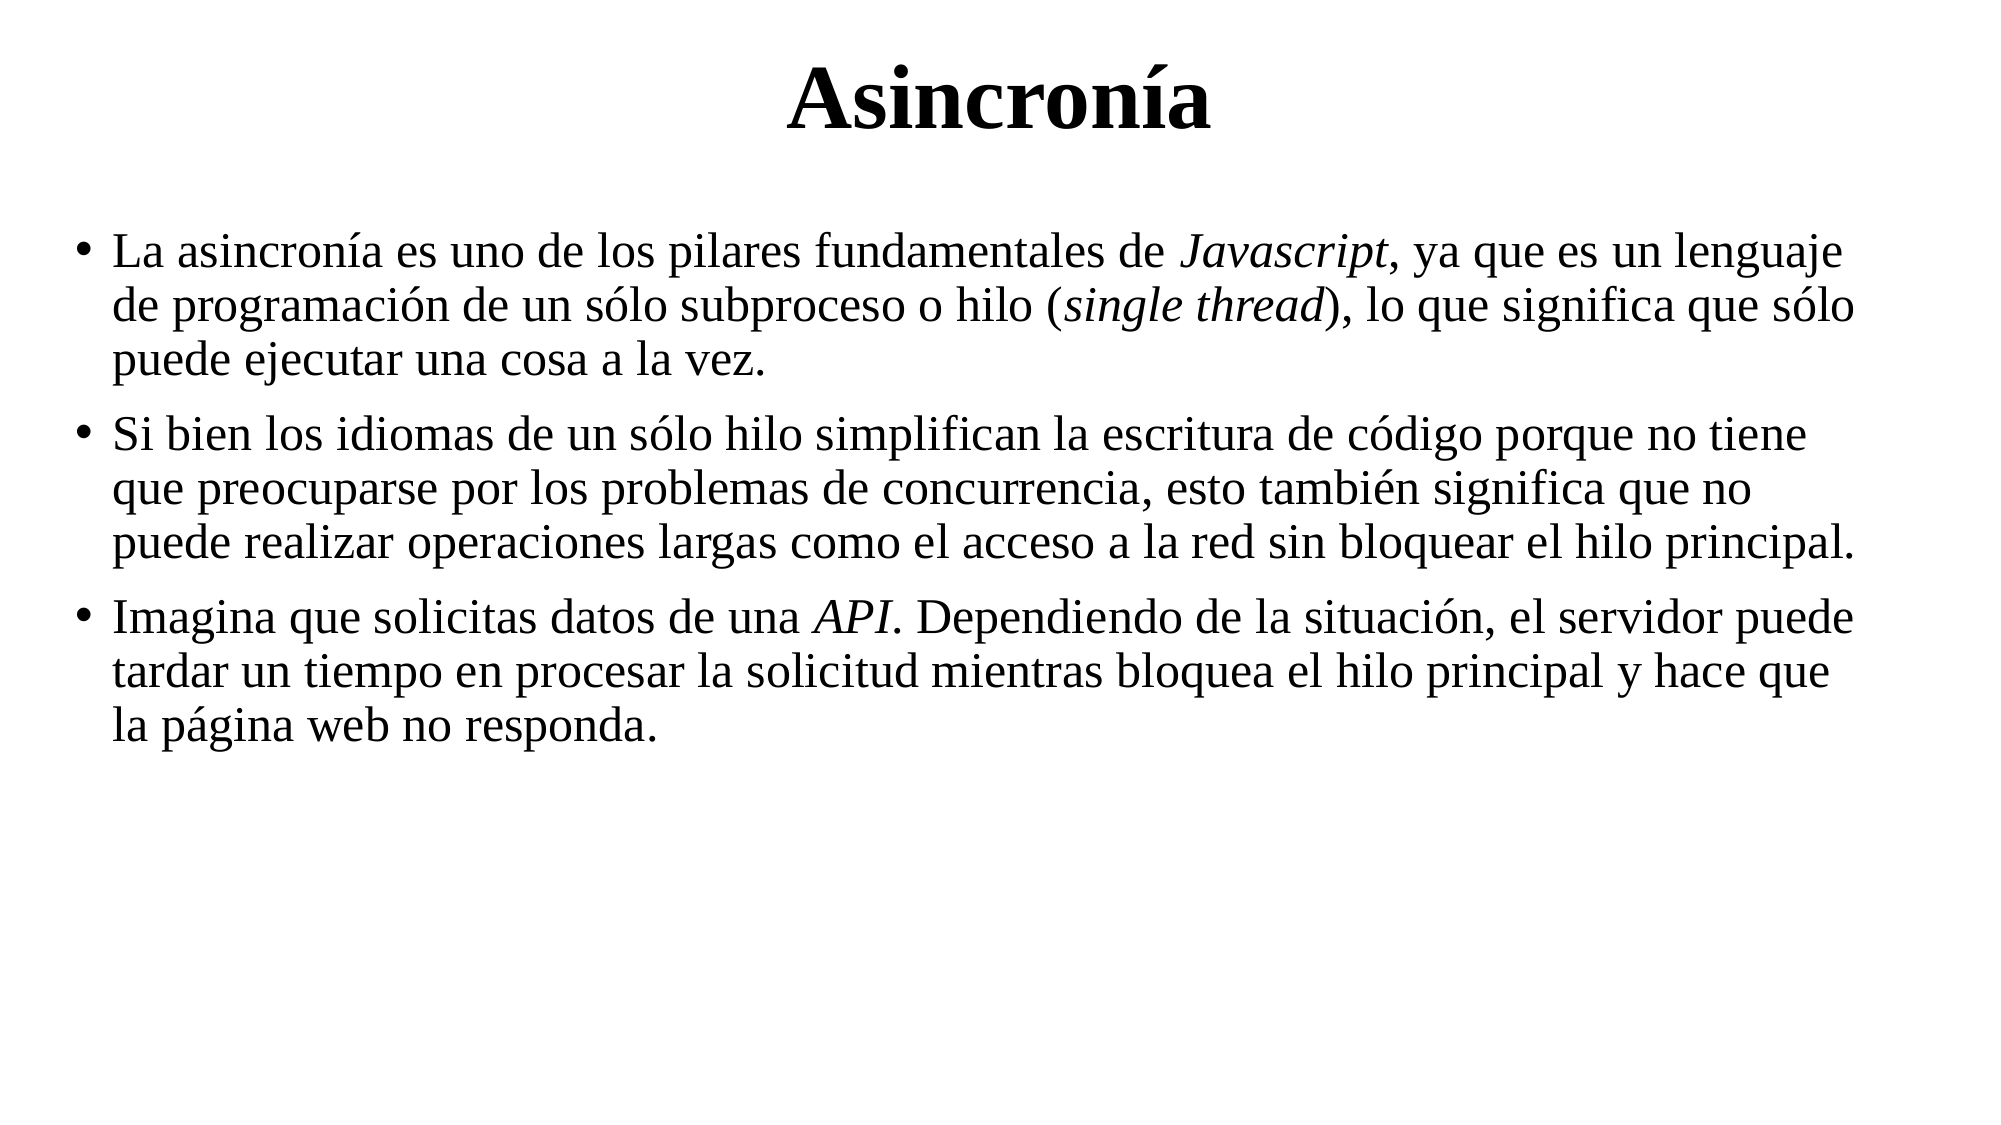

# Asincronía
La asincronía es uno de los pilares fundamentales de Javascript, ya que es un lenguaje de programación de un sólo subproceso o hilo (single thread), lo que significa que sólo puede ejecutar una cosa a la vez.
Si bien los idiomas de un sólo hilo simplifican la escritura de código porque no tiene que preocuparse por los problemas de concurrencia, esto también significa que no puede realizar operaciones largas como el acceso a la red sin bloquear el hilo principal.
Imagina que solicitas datos de una API. Dependiendo de la situación, el servidor puede tardar un tiempo en procesar la solicitud mientras bloquea el hilo principal y hace que la página web no responda.